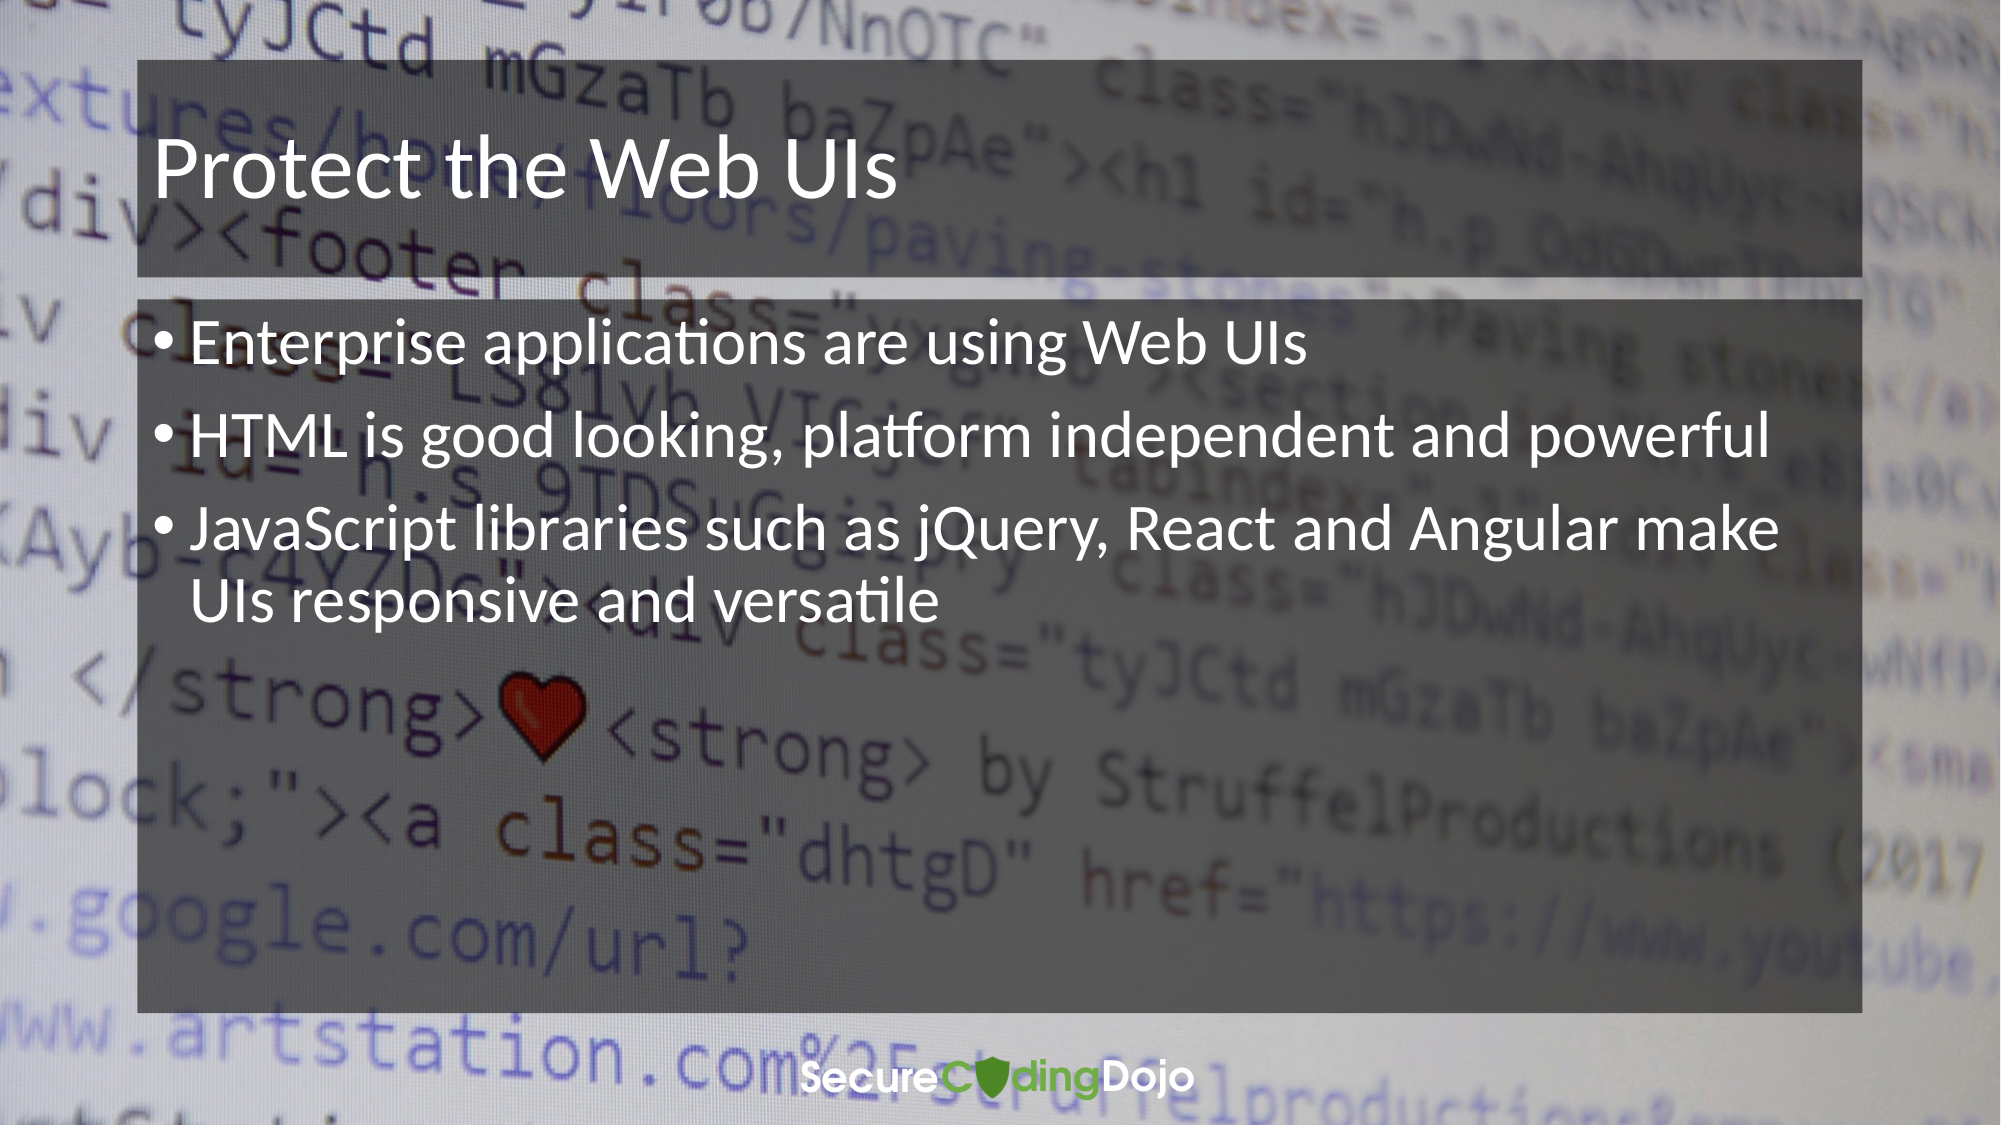

# Protect the Web UIs
Enterprise applications are using Web UIs
HTML is good looking, platform independent and powerful
JavaScript libraries such as jQuery, React and Angular make UIs responsive and versatile